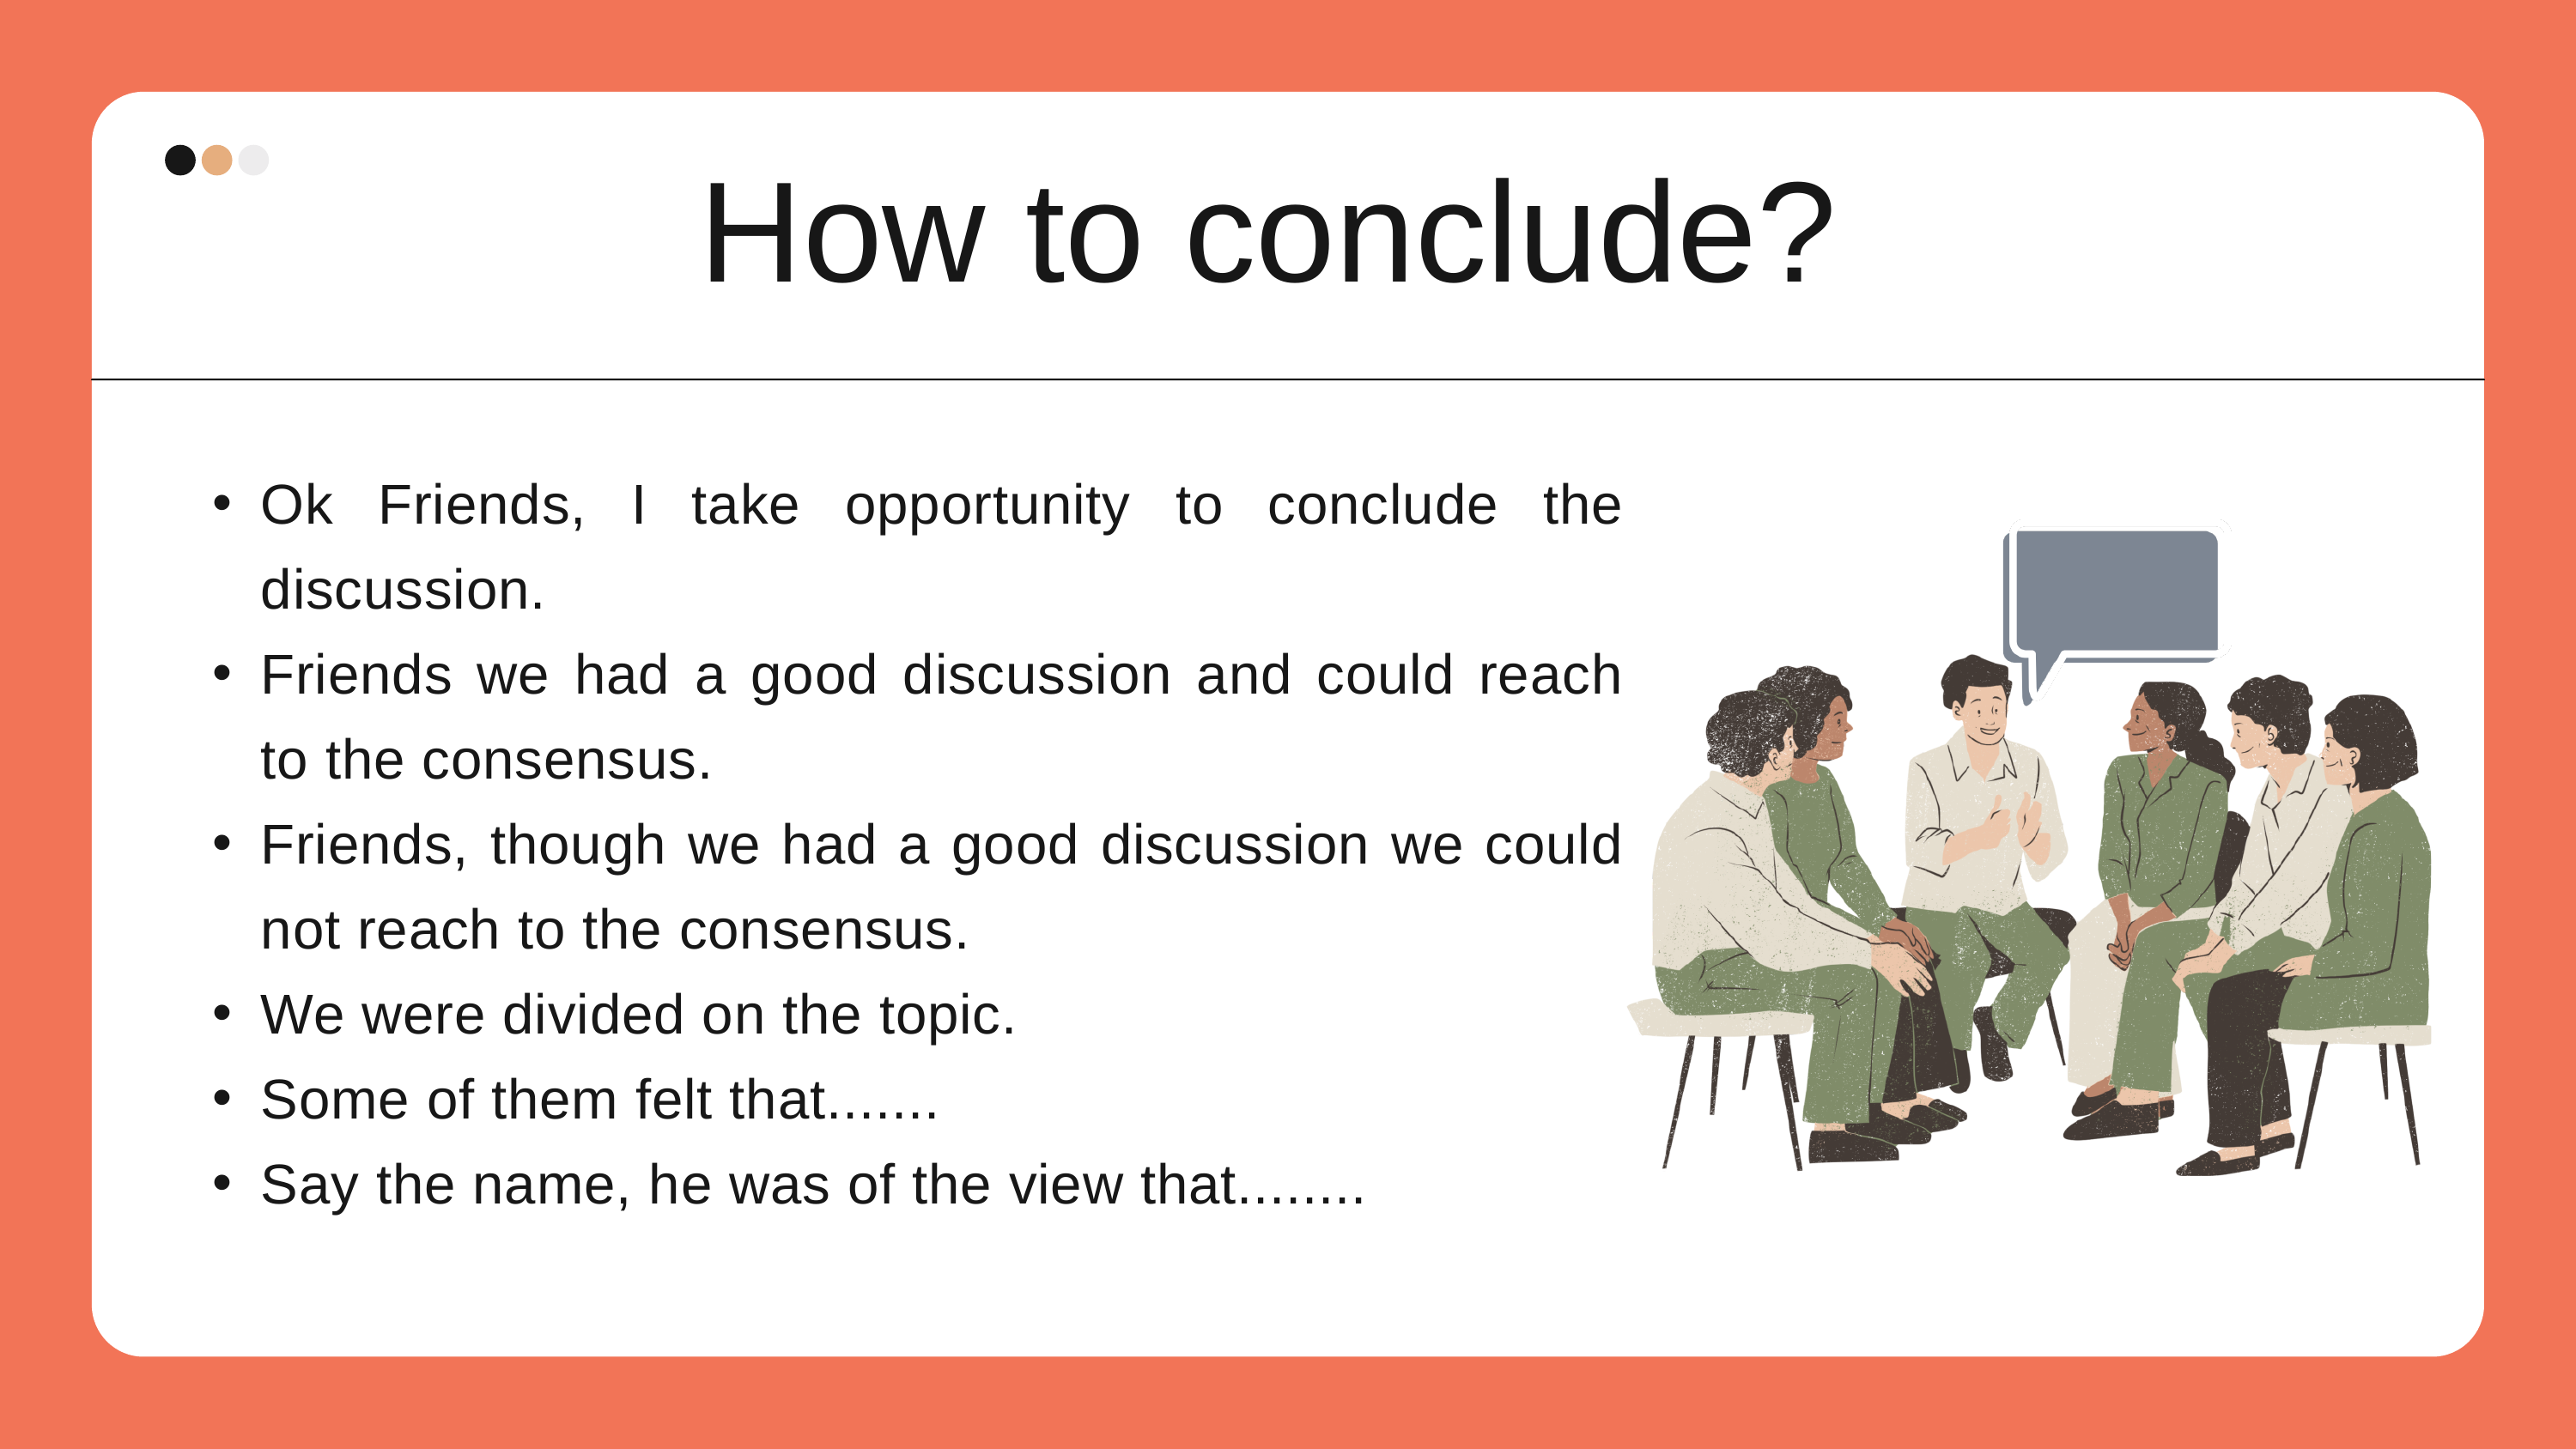

How to conclude?

Ok Friends, I take opportunity to conclude the discussion.
Friends we had a good discussion and could reach to the consensus.
Friends, though we had a good discussion we could not reach to the consensus.
We were divided on the topic.
Some of them felt that.......
Say the name, he was of the view that........